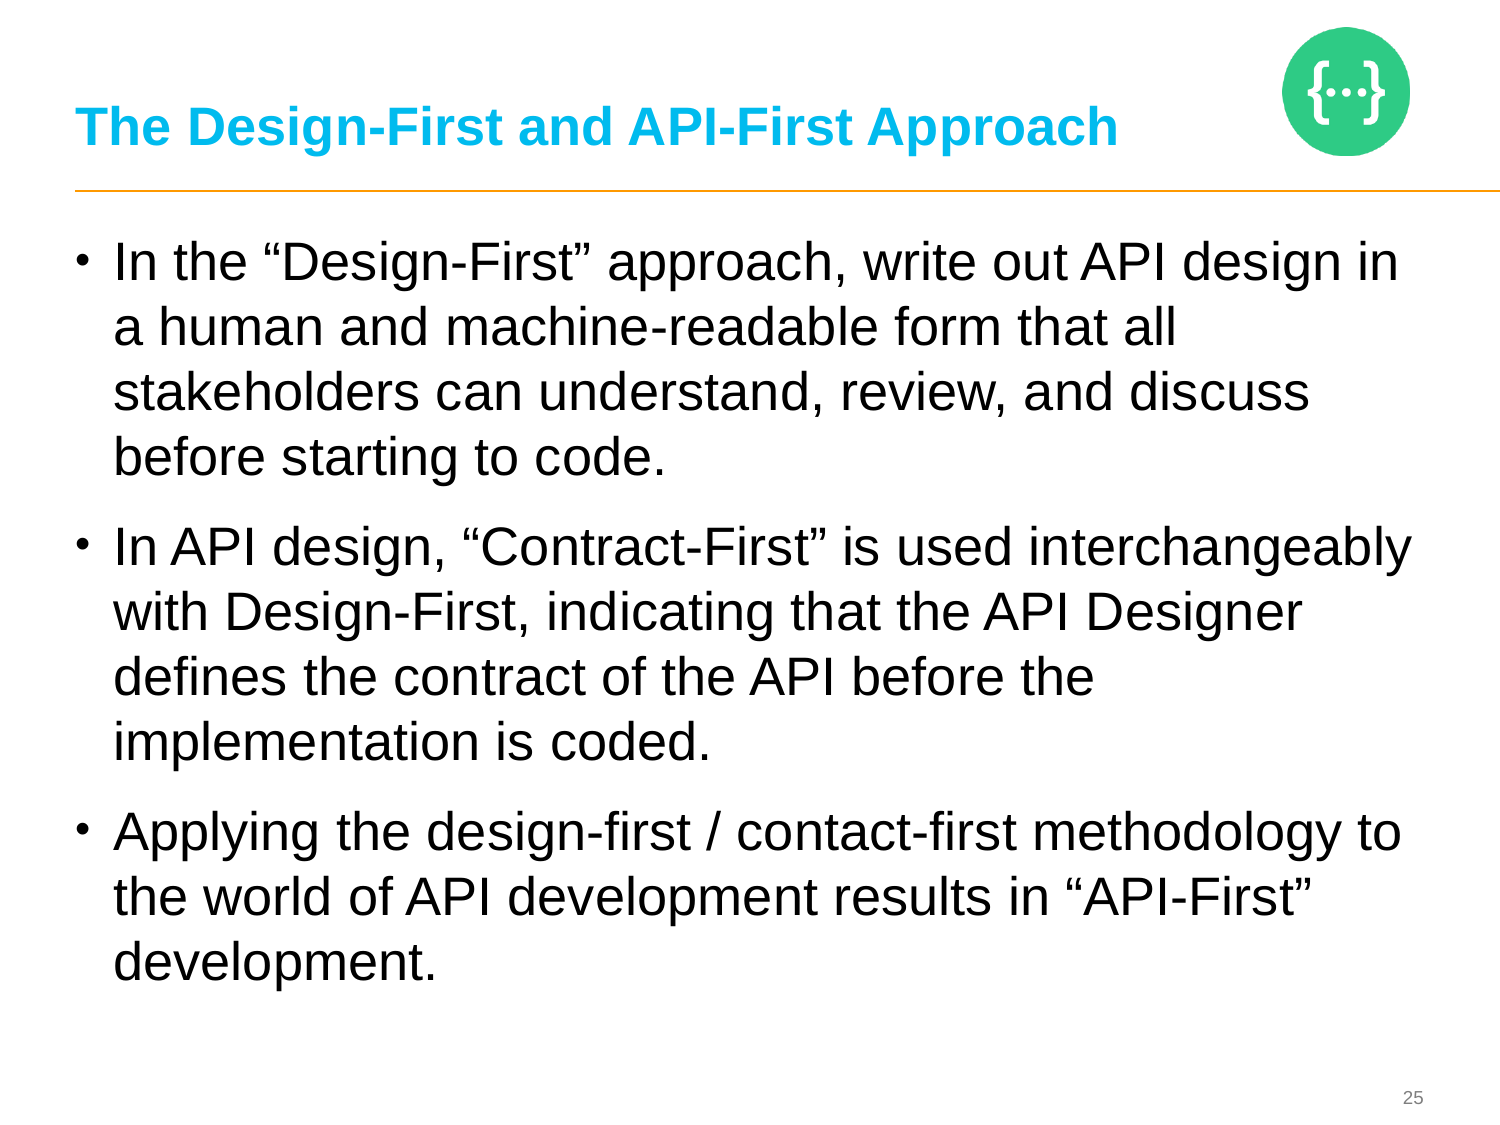

# The Design-First and API-First Approach
In the “Design-First” approach, write out API design in a human and machine-readable form that all stakeholders can understand, review, and discuss before starting to code.
In API design, “Contract-First” is used interchangeably with Design-First, indicating that the API Designer defines the contract of the API before the implementation is coded.
Applying the design-first / contact-first methodology to the world of API development results in “API-First” development.